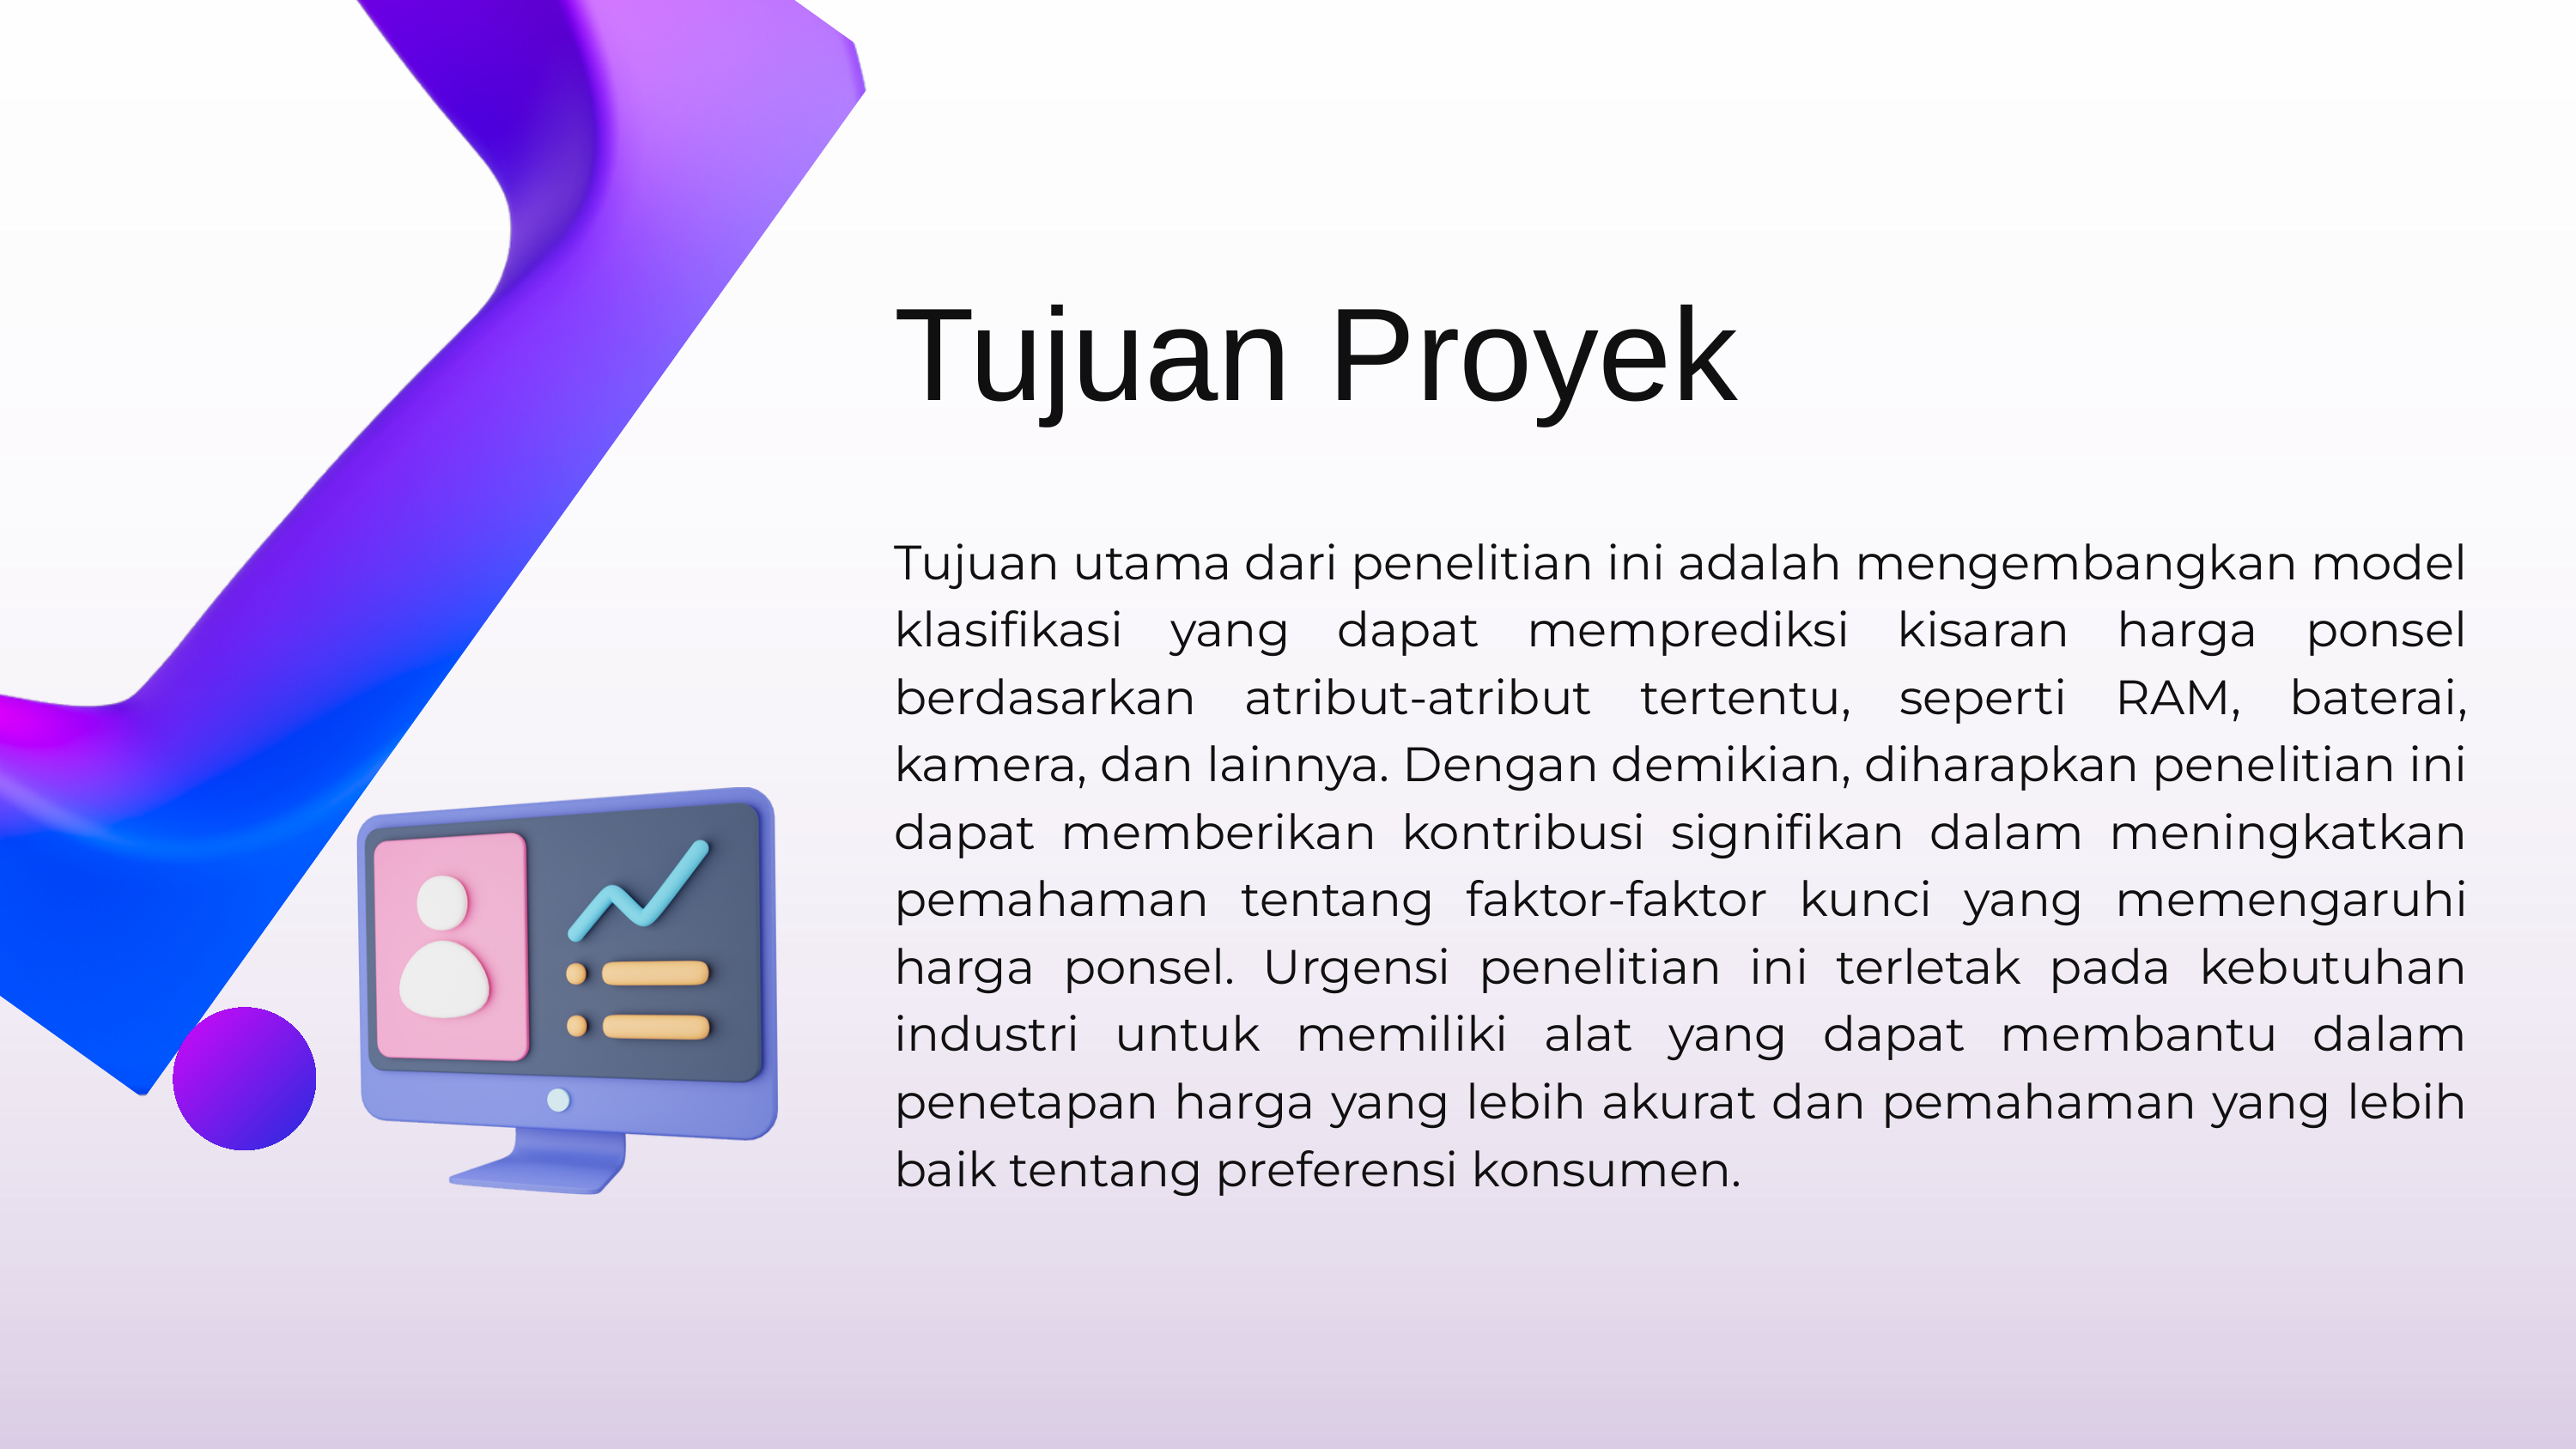

Tujuan Proyek
Tujuan utama dari penelitian ini adalah mengembangkan model klasifikasi yang dapat memprediksi kisaran harga ponsel berdasarkan atribut-atribut tertentu, seperti RAM, baterai, kamera, dan lainnya. Dengan demikian, diharapkan penelitian ini dapat memberikan kontribusi signifikan dalam meningkatkan pemahaman tentang faktor-faktor kunci yang memengaruhi harga ponsel. Urgensi penelitian ini terletak pada kebutuhan industri untuk memiliki alat yang dapat membantu dalam penetapan harga yang lebih akurat dan pemahaman yang lebih baik tentang preferensi konsumen.